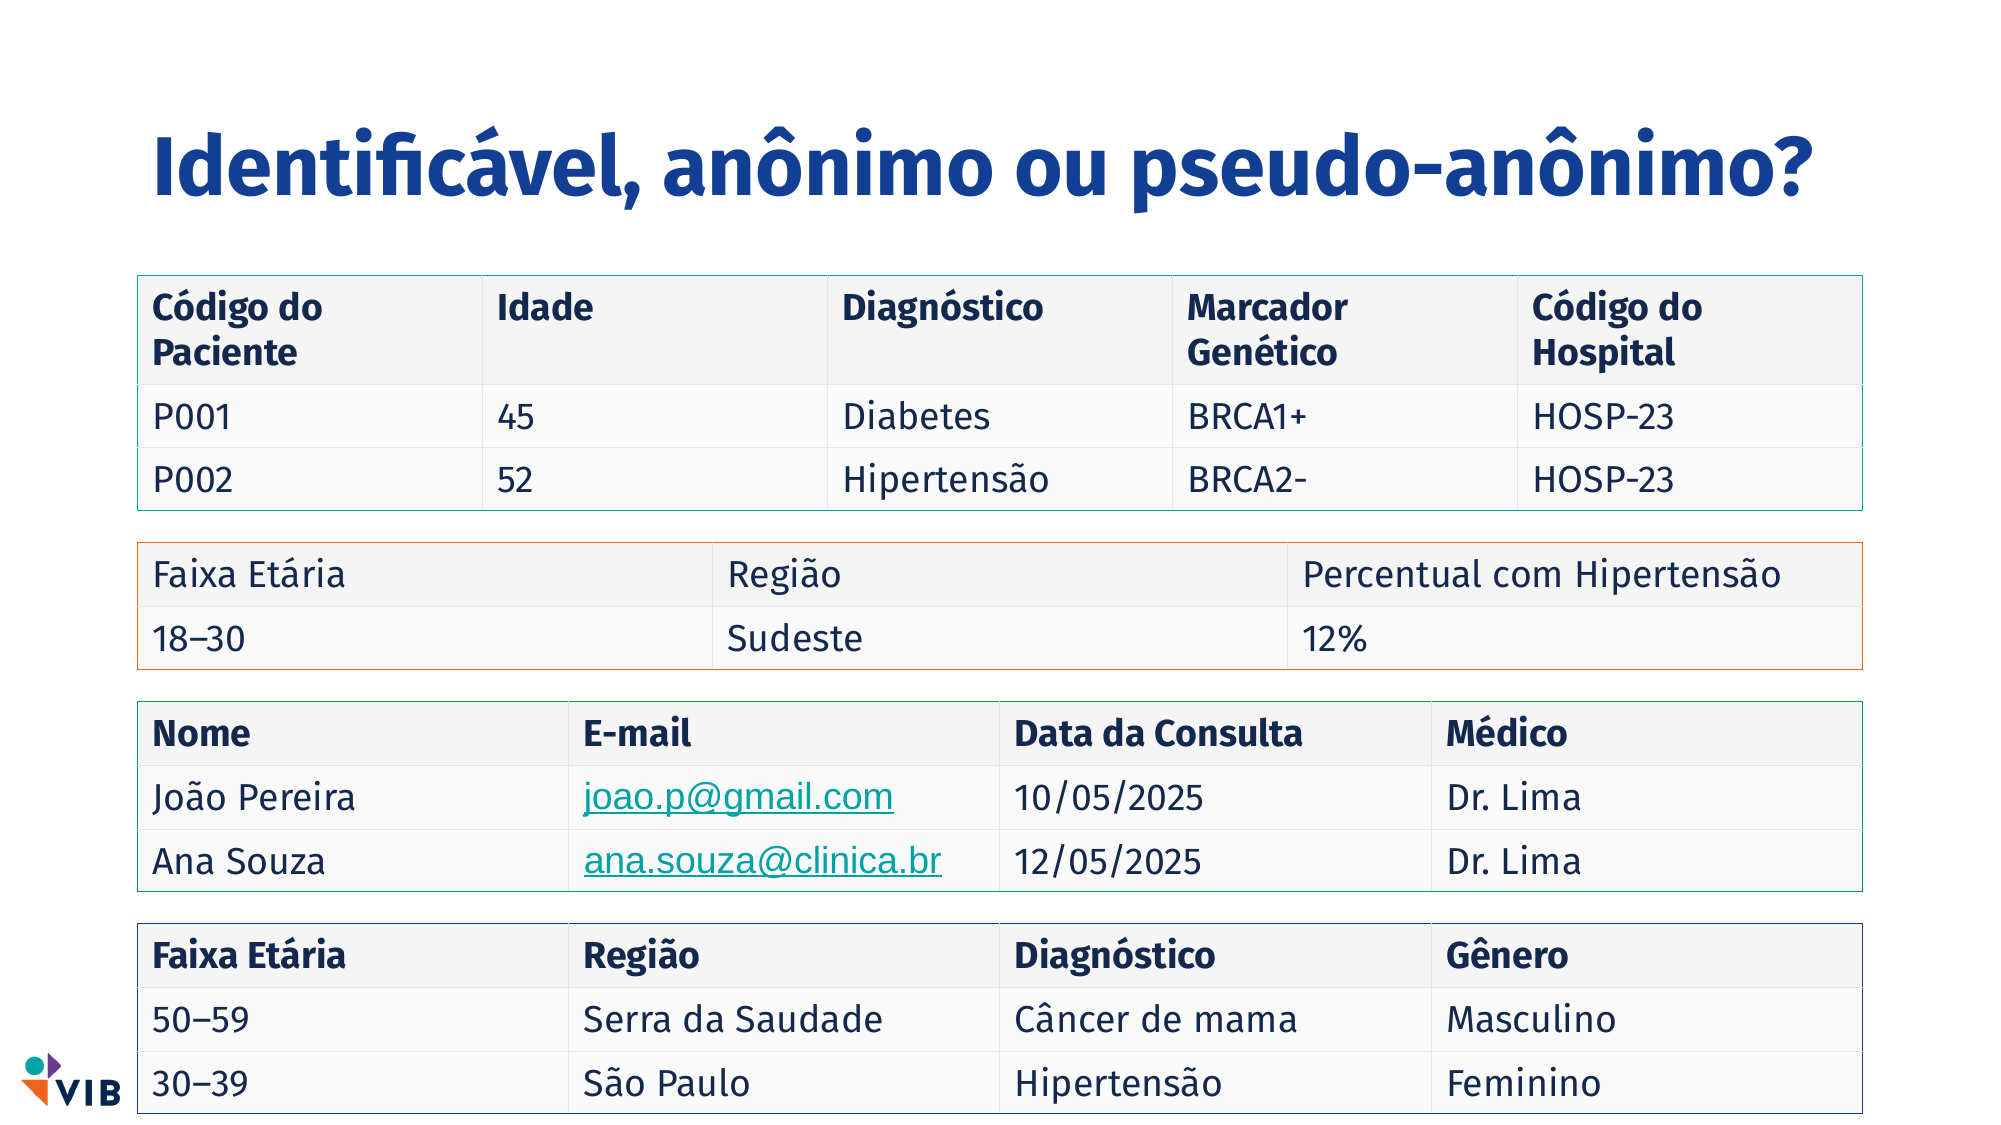

# Identificável, anônimo ou pseudo-anônimo?
| Código do Paciente | Idade | Diagnóstico | Marcador Genético | Código do Hospital |
| --- | --- | --- | --- | --- |
| P001 | 45 | Diabetes | BRCA1+ | HOSP-23 |
| P002 | 52 | Hipertensão | BRCA2- | HOSP-23 |
| Faixa Etária | Região | Percentual com Hipertensão |
| --- | --- | --- |
| 18–30 | Sudeste | 12% |
| Nome | E-mail | Data da Consulta | Médico |
| --- | --- | --- | --- |
| João Pereira | joao.p@gmail.com | 10/05/2025 | Dr. Lima |
| Ana Souza | ana.souza@clinica.br | 12/05/2025 | Dr. Lima |
| Faixa Etária | Região | Diagnóstico | Gênero |
| --- | --- | --- | --- |
| 50–59 | Serra da Saudade | Câncer de mama | Masculino |
| 30–39 | São Paulo | Hipertensão | Feminino |